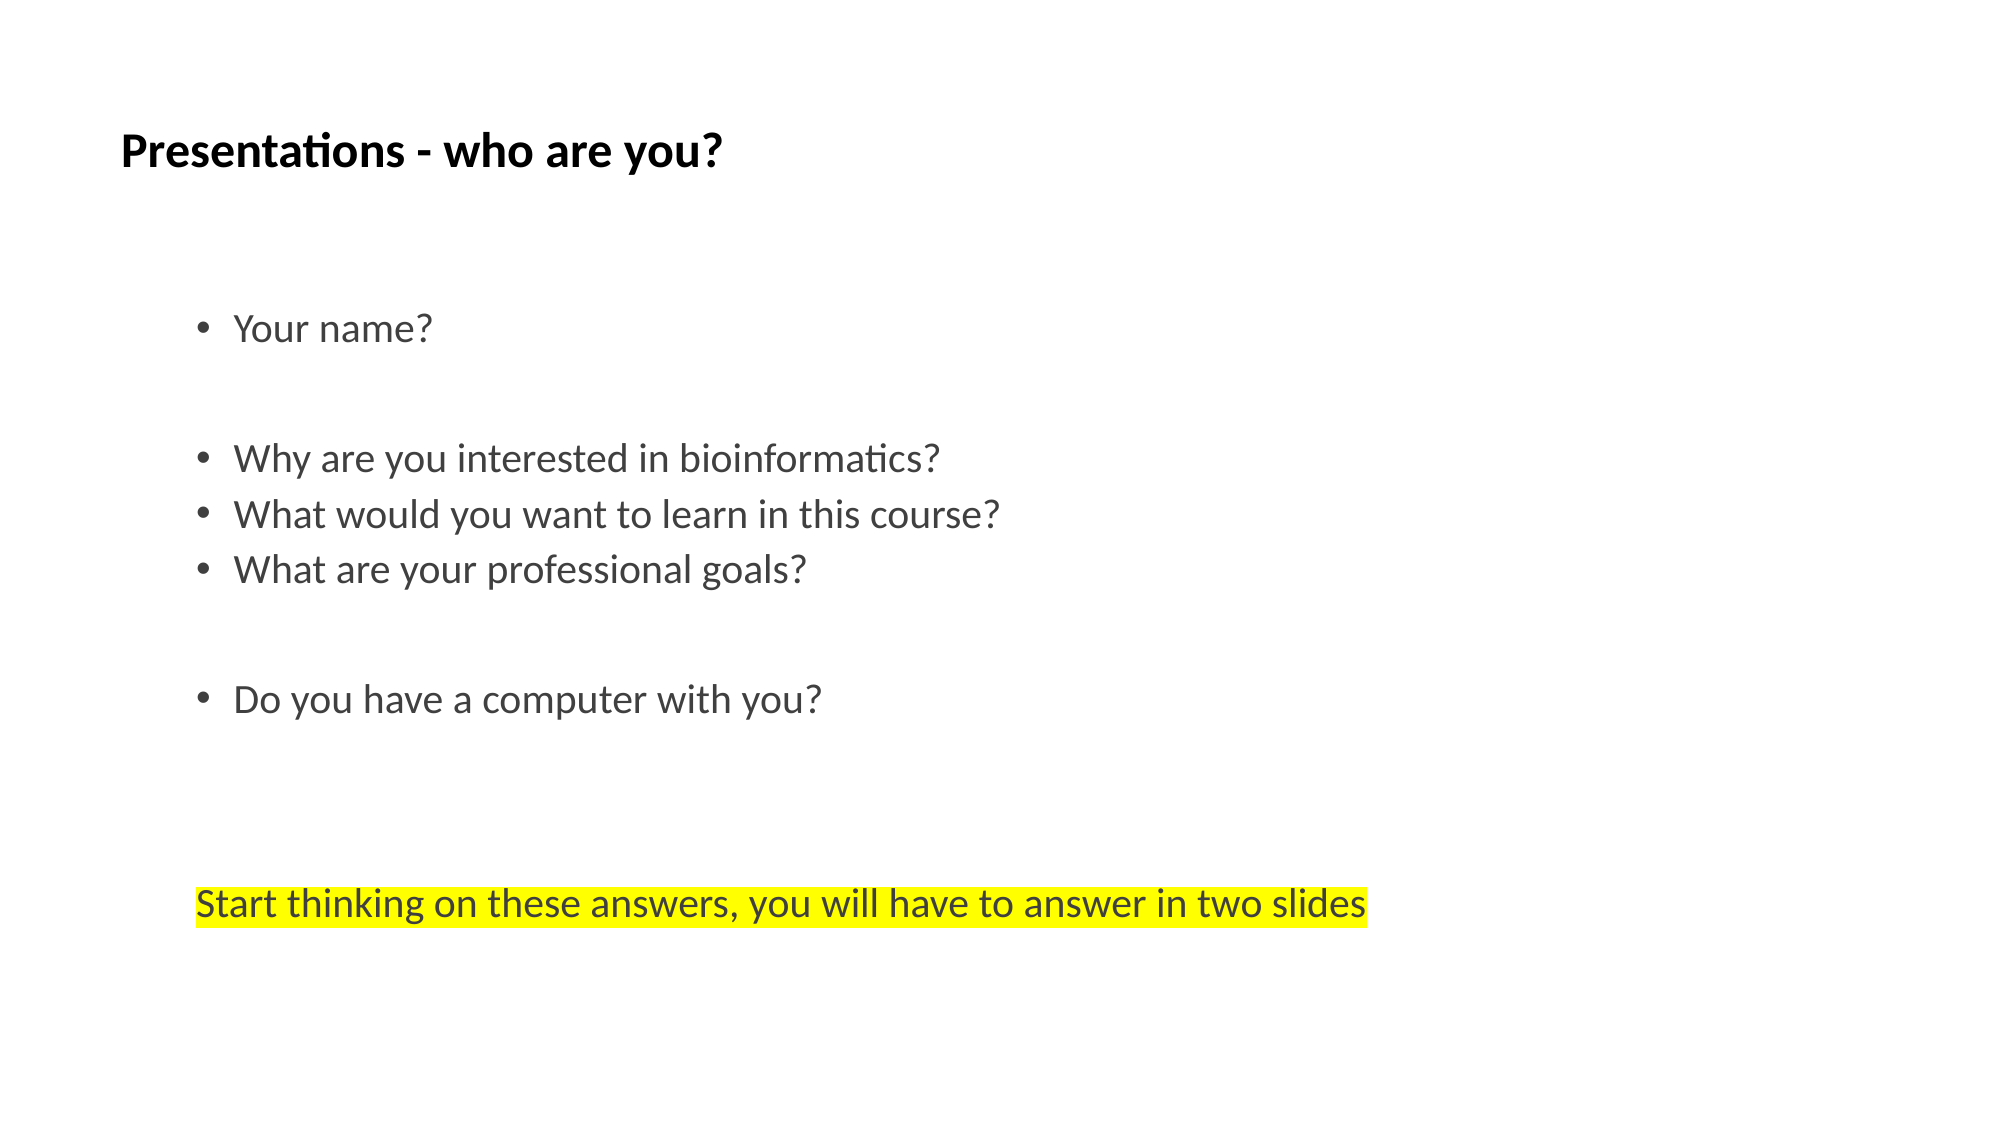

# Presentations - who are you?
Your name?

Why are you interested in bioinformatics?
What would you want to learn in this course?
What are your professional goals?

Do you have a computer with you?

Start thinking on these answers, you will have to answer in two slides